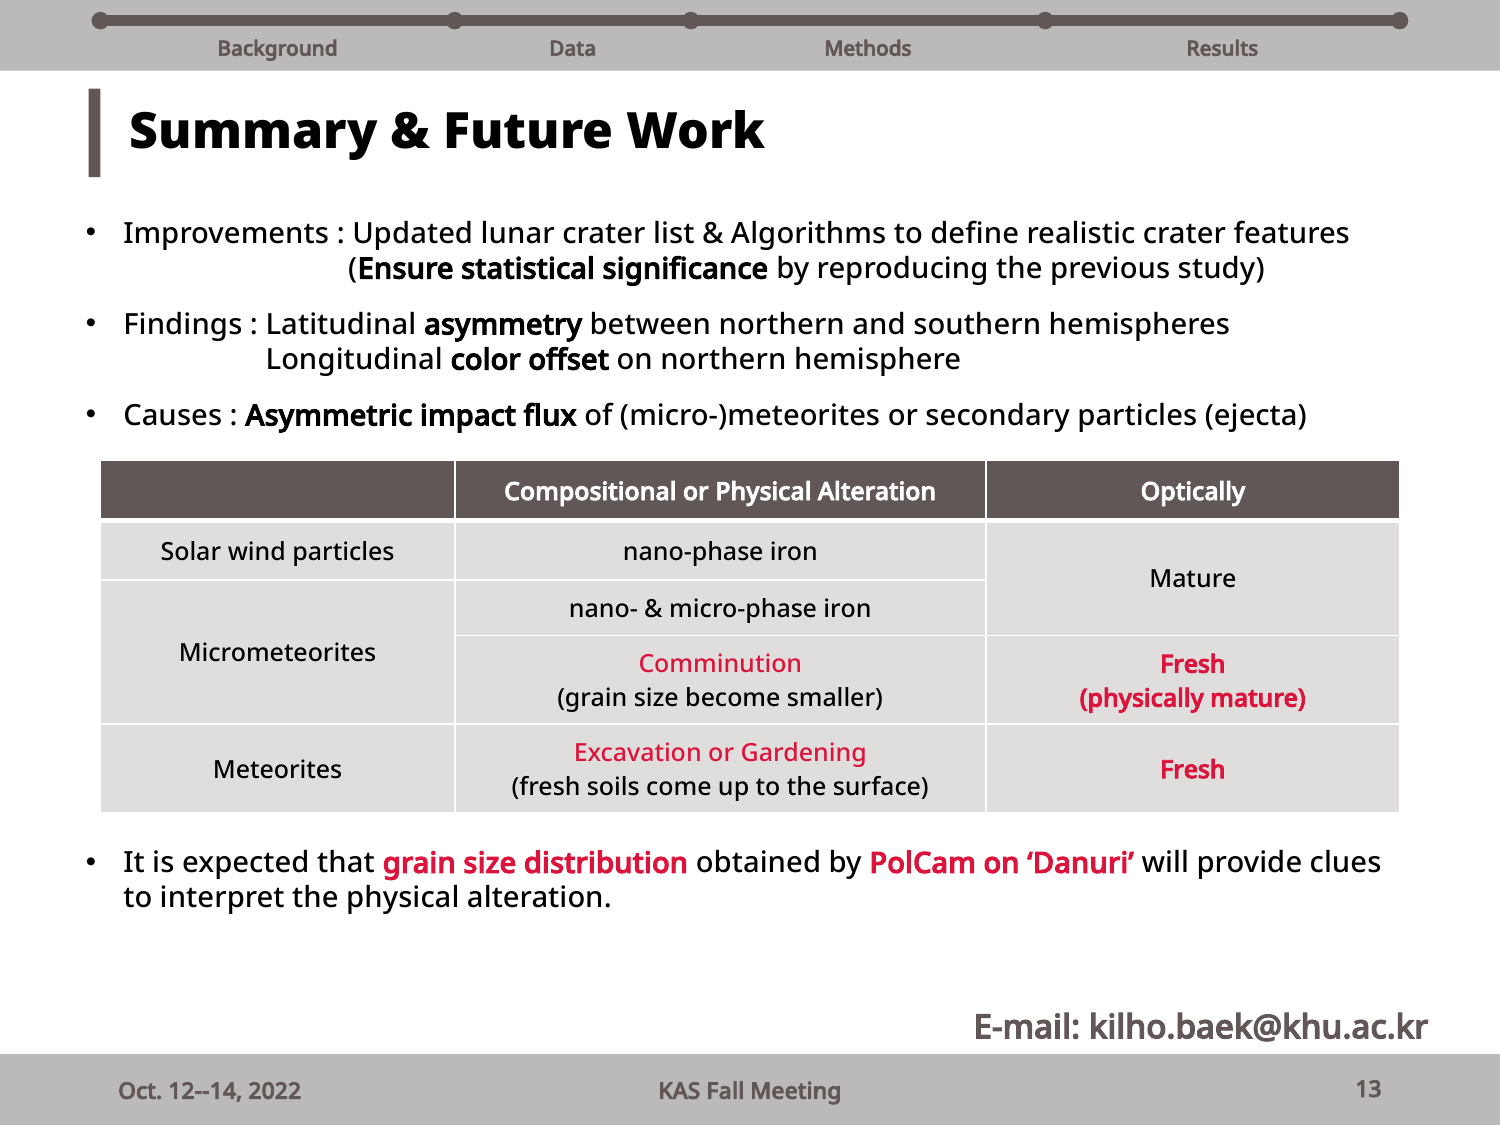

# Summary & Future Work
Improvements : Updated lunar crater list & Algorithms to define realistic crater features
                              (Ensure statistical significance by reproducing the previous study)
Findings : Latitudinal asymmetry between northern and southern hemispheres
Findings : Longitudinal color offset on northern hemisphere
Causes : Asymmetric impact flux of (micro-)meteorites or secondary particles (ejecta)

It is expected that grain size distribution obtained by PolCam on ‘Danuri’ will provide clues to interpret the physical alteration.
|  | Compositional or Physical Alteration | Optically |
| --- | --- | --- |
| Solar wind particles | nano-phase iron | Mature |
| Micrometeorites | nano- & micro-phase iron |  |
|  | Comminution (grain size become smaller) | Fresh (physically mature) |
| Meteorites | Excavation or Gardening (fresh soils come up to the surface) | Fresh |
Oct. 12--14, 2022
KAS Fall Meeting
13